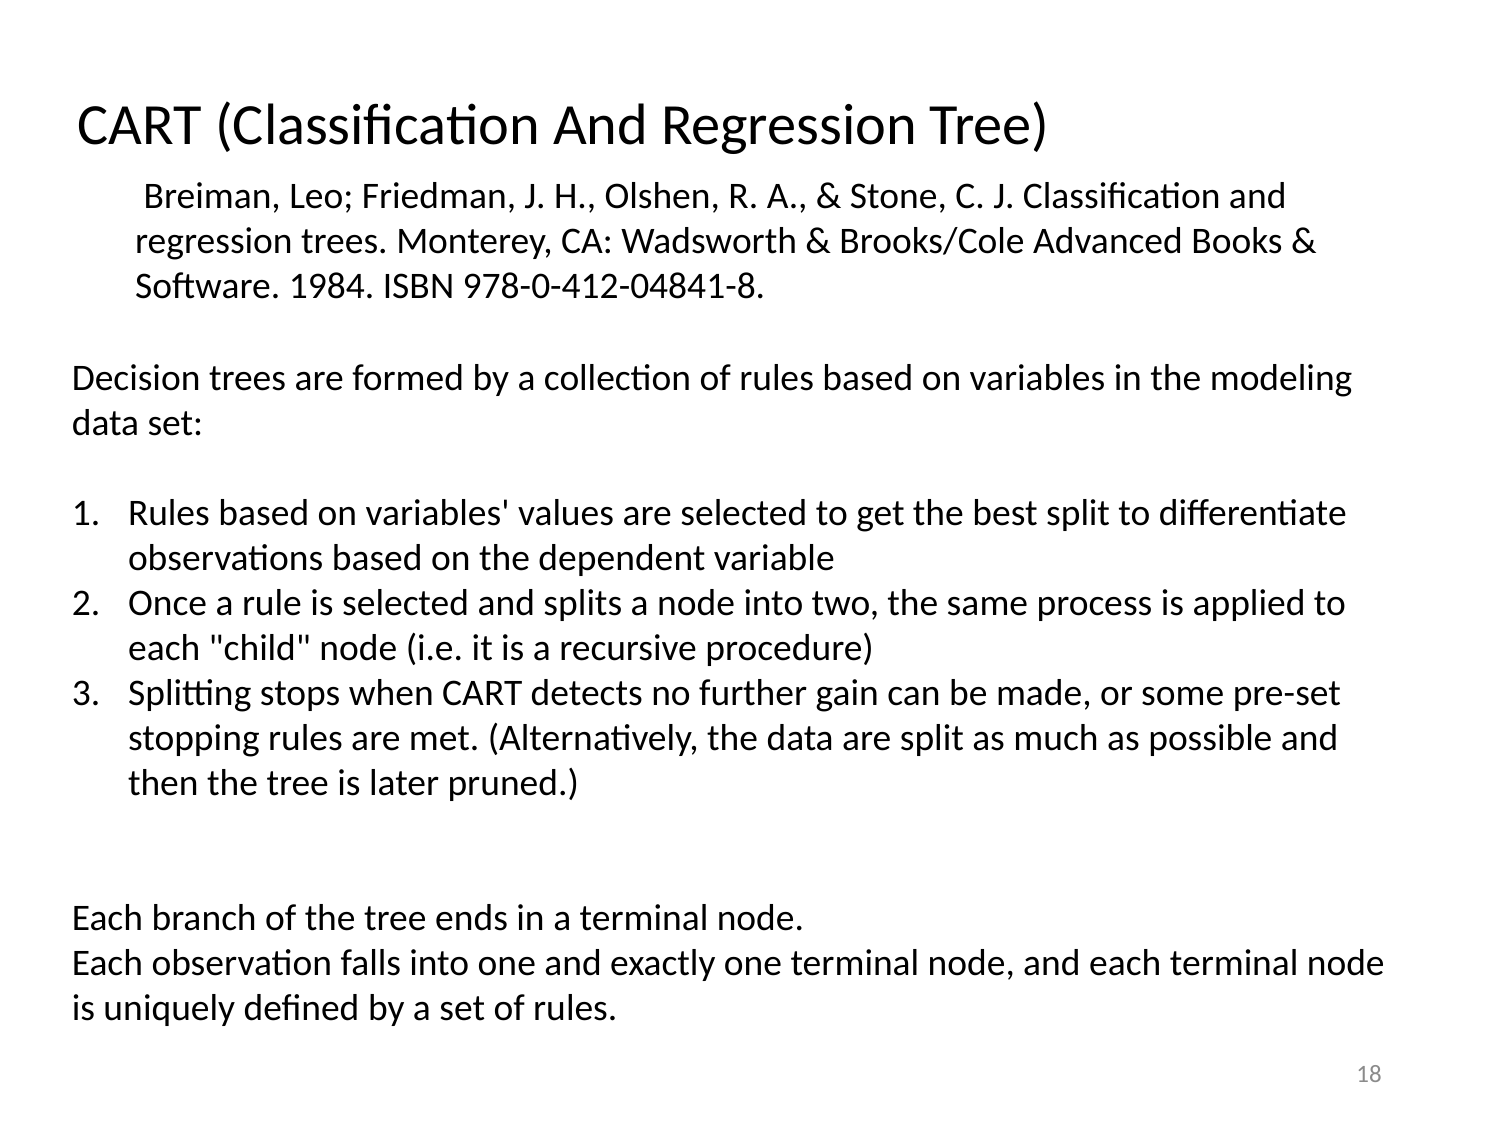

CART (Classification And Regression Tree)
 Breiman, Leo; Friedman, J. H., Olshen, R. A., & Stone, C. J. Classification and regression trees. Monterey, CA: Wadsworth & Brooks/Cole Advanced Books & Software. 1984. ISBN 978-0-412-04841-8.
Decision trees are formed by a collection of rules based on variables in the modeling data set:

Rules based on variables' values are selected to get the best split to differentiate observations based on the dependent variable
Once a rule is selected and splits a node into two, the same process is applied to each "child" node (i.e. it is a recursive procedure)
Splitting stops when CART detects no further gain can be made, or some pre-set stopping rules are met. (Alternatively, the data are split as much as possible and then the tree is later pruned.)

Each branch of the tree ends in a terminal node.
Each observation falls into one and exactly one terminal node, and each terminal node is uniquely defined by a set of rules.
18